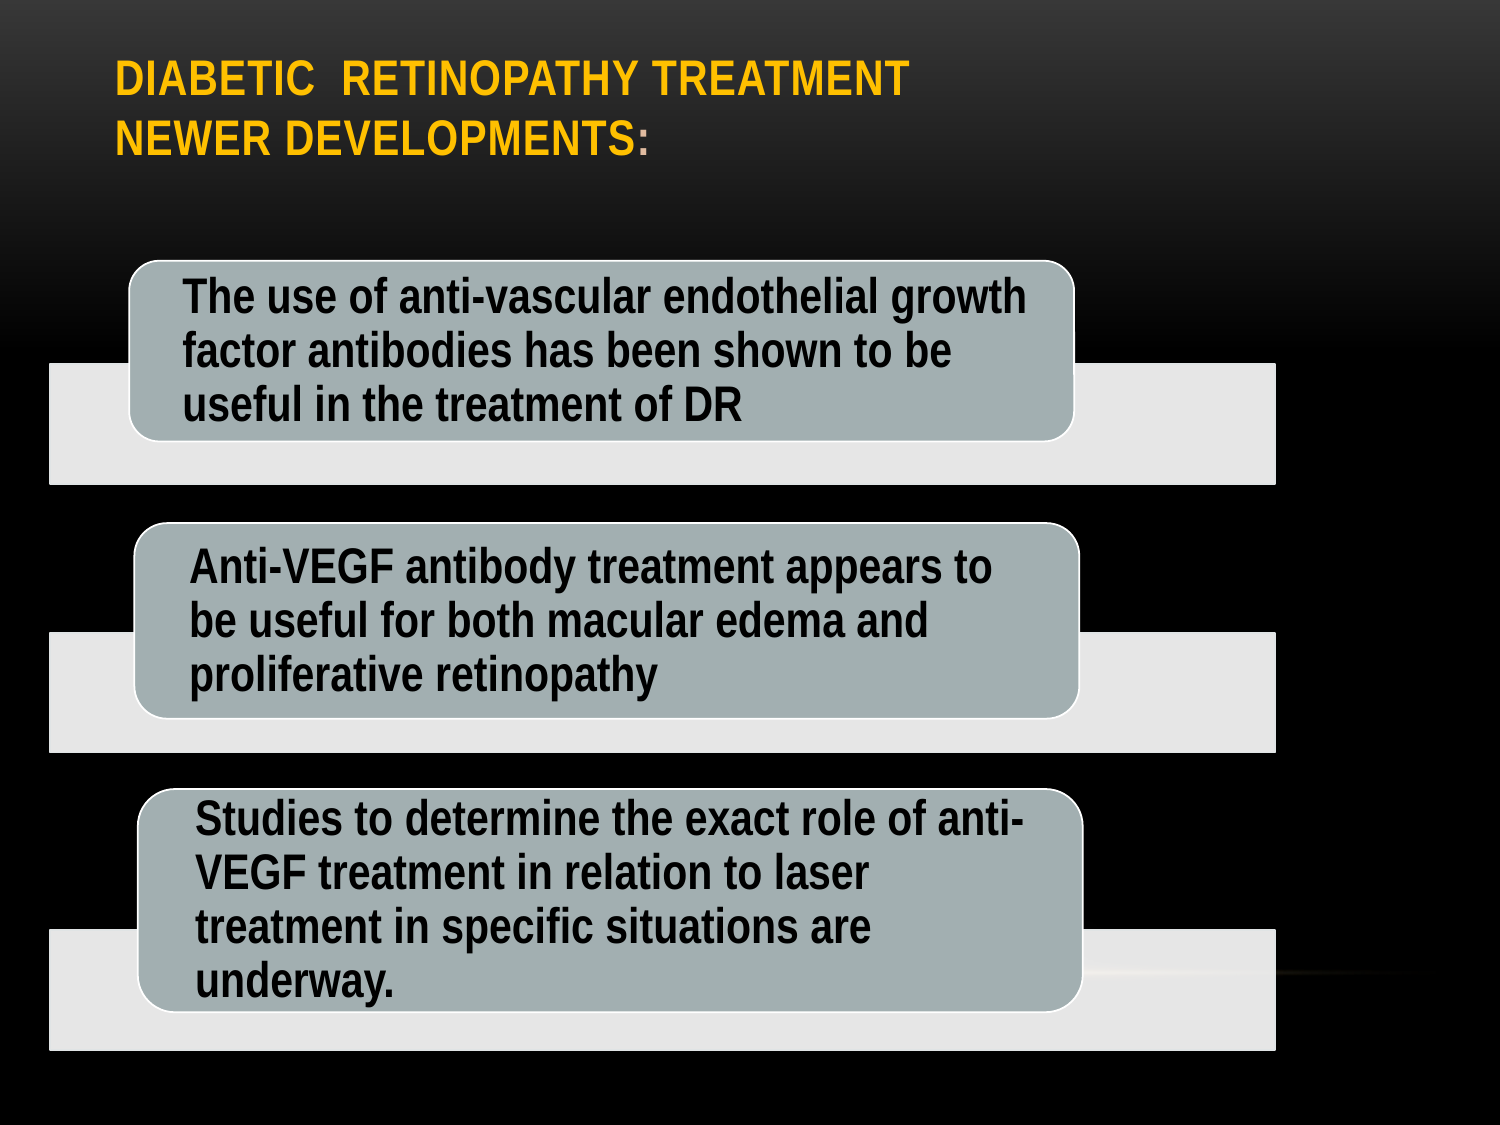

# DIABETIC  RETINOPATHY TREATMENT NEWER DEVELOPMENTS:
The use of anti-vascular endothelial growth factor antibodies has been shown to be useful in the treatment of DR
Anti-VEGF antibody treatment appears to be useful for both macular edema and proliferative retinopathy
Studies to determine the exact role of anti-VEGF treatment in relation to laser treatment in specific situations are underway.